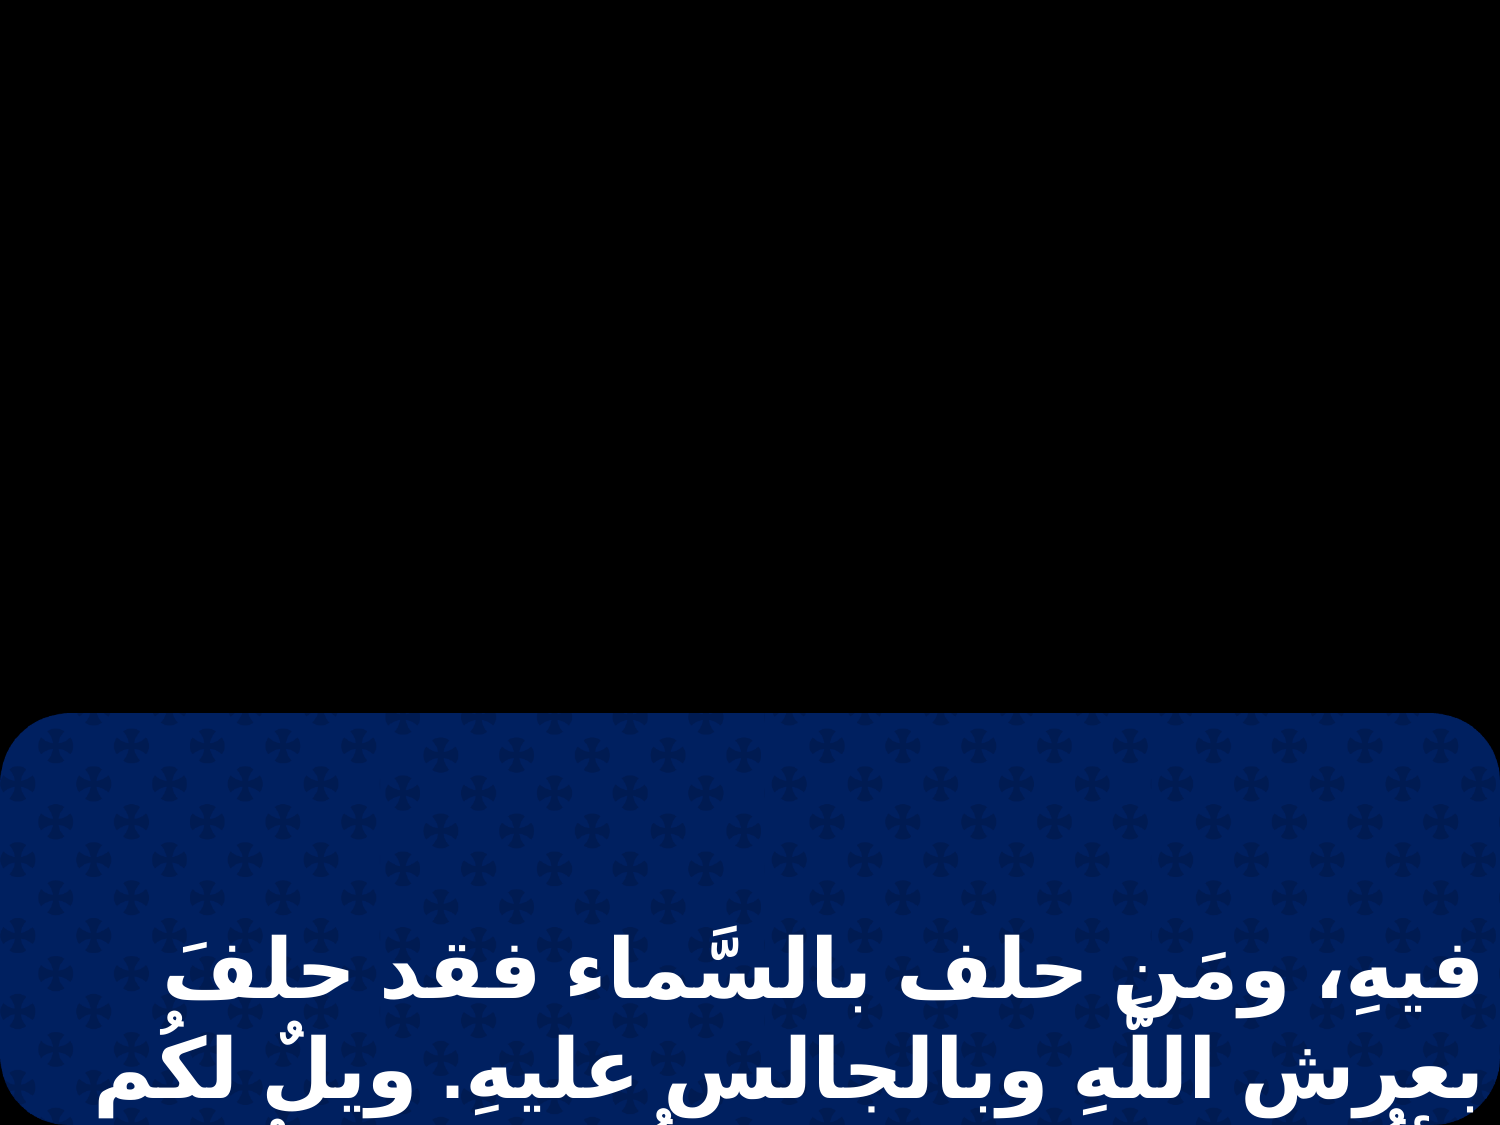

فيهِ، ومَن حلف بالسَّماء فقد حلفَ بعرش اللَّهِ وبالجالس عليهِ. ويلٌ لكُم أيُّها الكتبةُ والفرِّيسيُّون المراؤُون!